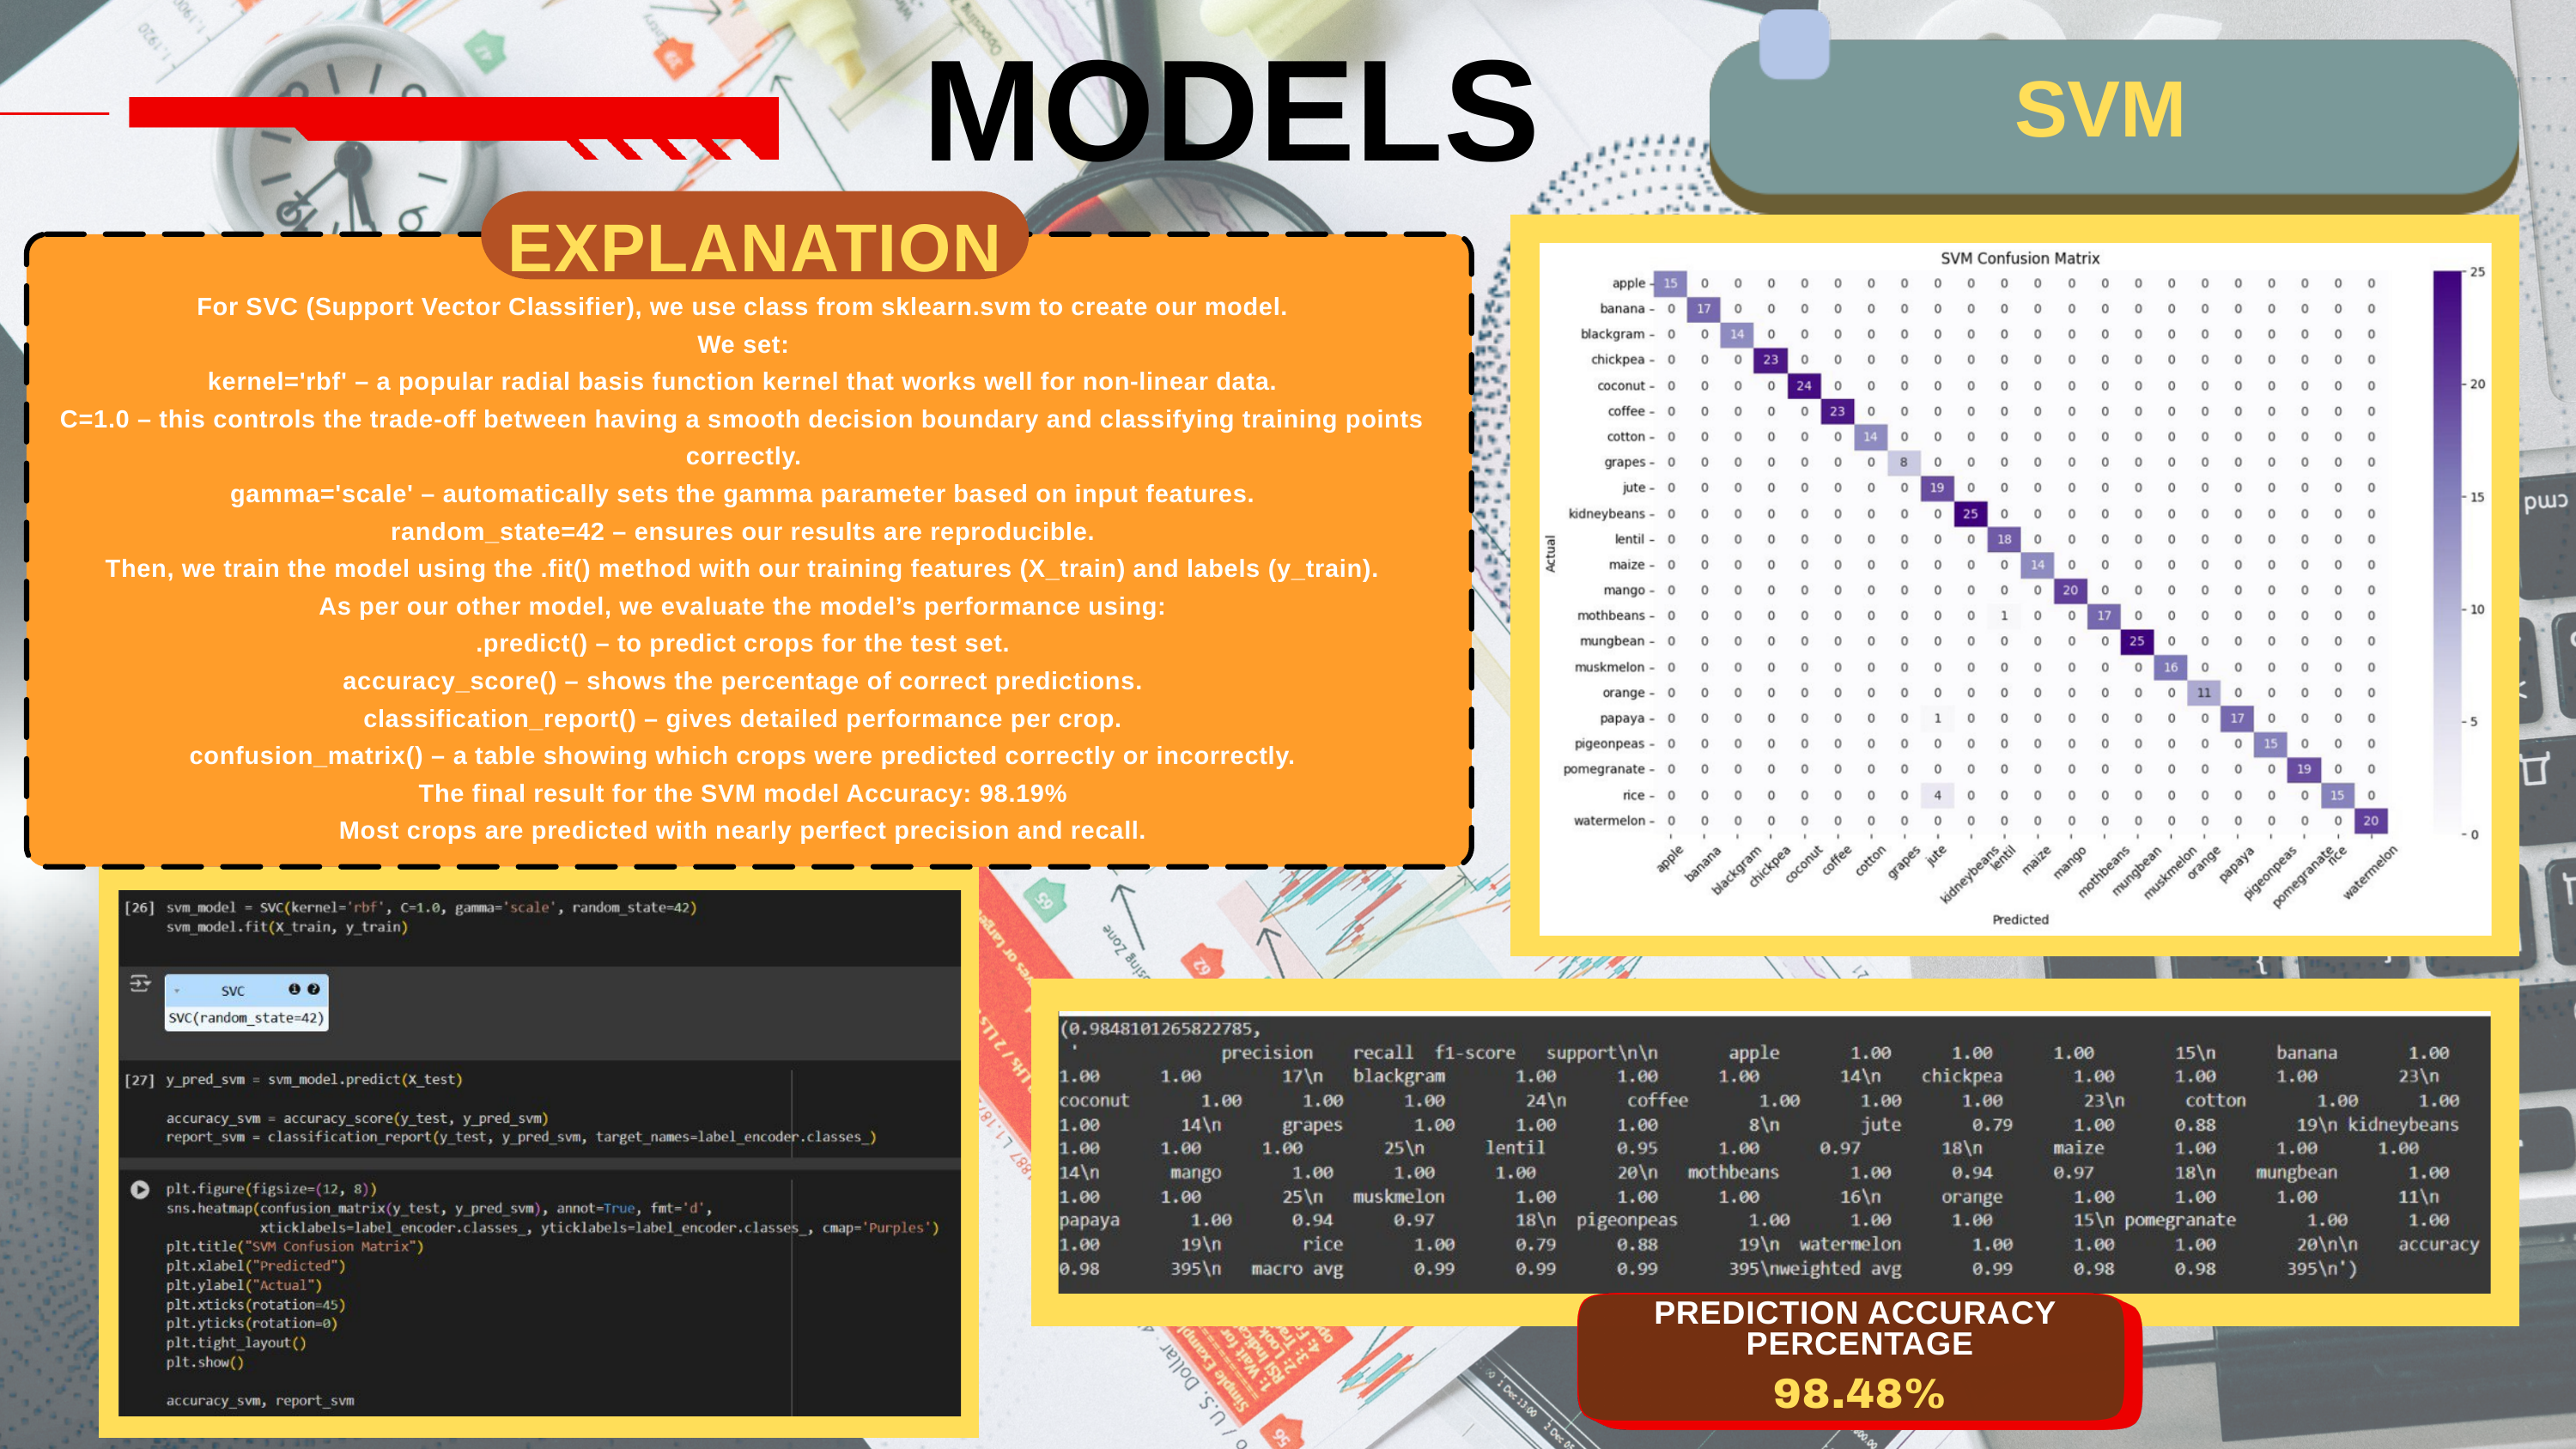

SVM
MODELS

EXPLANATION

For SVC (Support Vector Classifier), we use class from sklearn.svm to create our model.
We set:
kernel='rbf' – a popular radial basis function kernel that works well for non-linear data.
C=1.0 – this controls the trade-off between having a smooth decision boundary and classifying training points correctly.
gamma='scale' – automatically sets the gamma parameter based on input features.
random_state=42 – ensures our results are reproducible.
Then, we train the model using the .fit() method with our training features (X_train) and labels (y_train).
As per our other model, we evaluate the model’s performance using:
.predict() – to predict crops for the test set.
accuracy_score() – shows the percentage of correct predictions.
classification_report() – gives detailed performance per crop.
confusion_matrix() – a table showing which crops were predicted correctly or incorrectly.
The final result for the SVM model Accuracy: 98.19%
Most crops are predicted with nearly perfect precision and recall.

PREDICTION ACCURACY
PERCENTAGE
98.48%